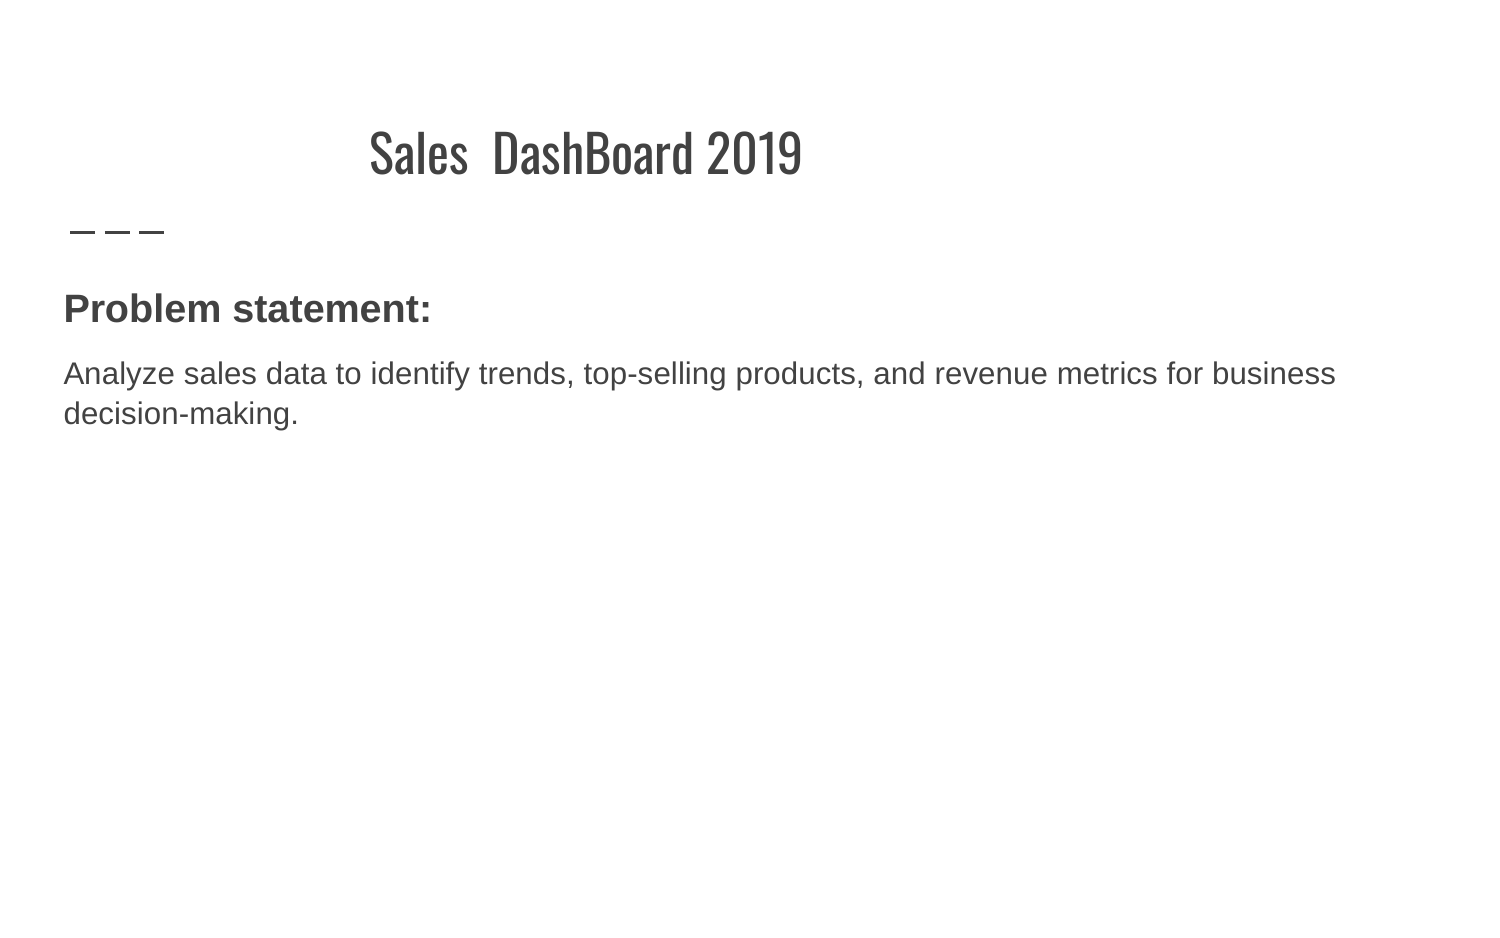

# Sales  DashBoard 2019
Problem statement:
Analyze sales data to identify trends, top-selling products, and revenue metrics for business decision-making.